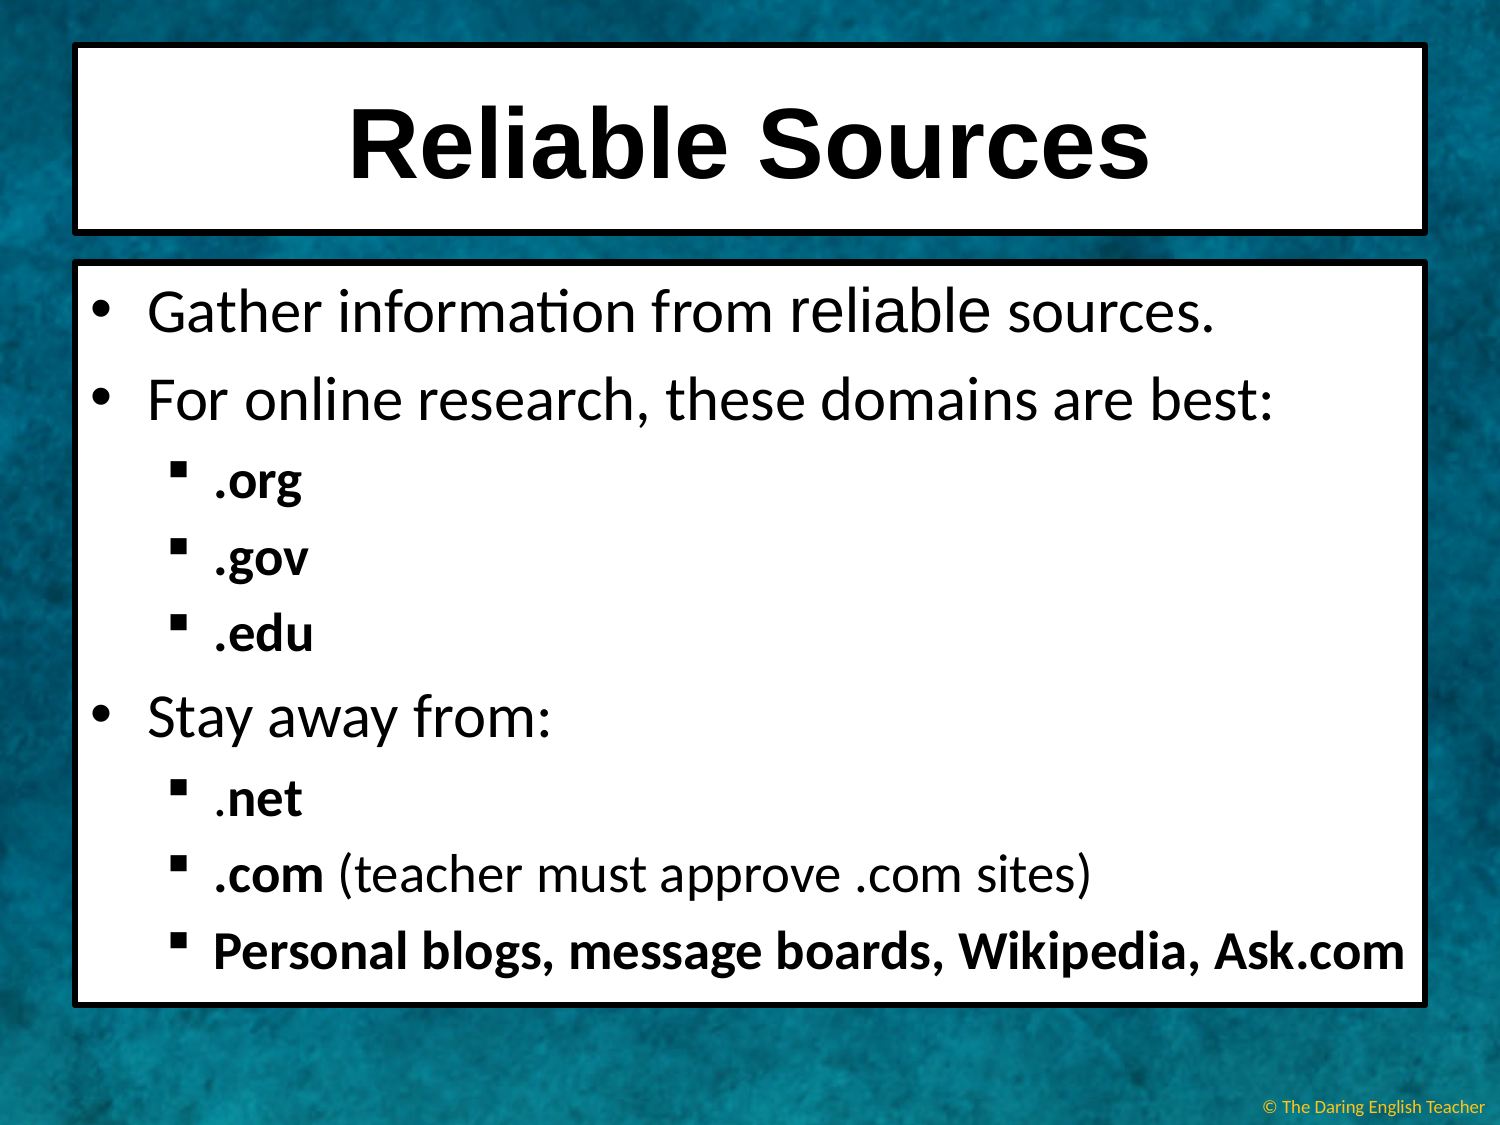

# Reliable Sources
Gather information from reliable sources.
For online research, these domains are best:
.org
.gov
.edu
Stay away from:
.net
.com (teacher must approve .com sites)
Personal blogs, message boards, Wikipedia, Ask.com